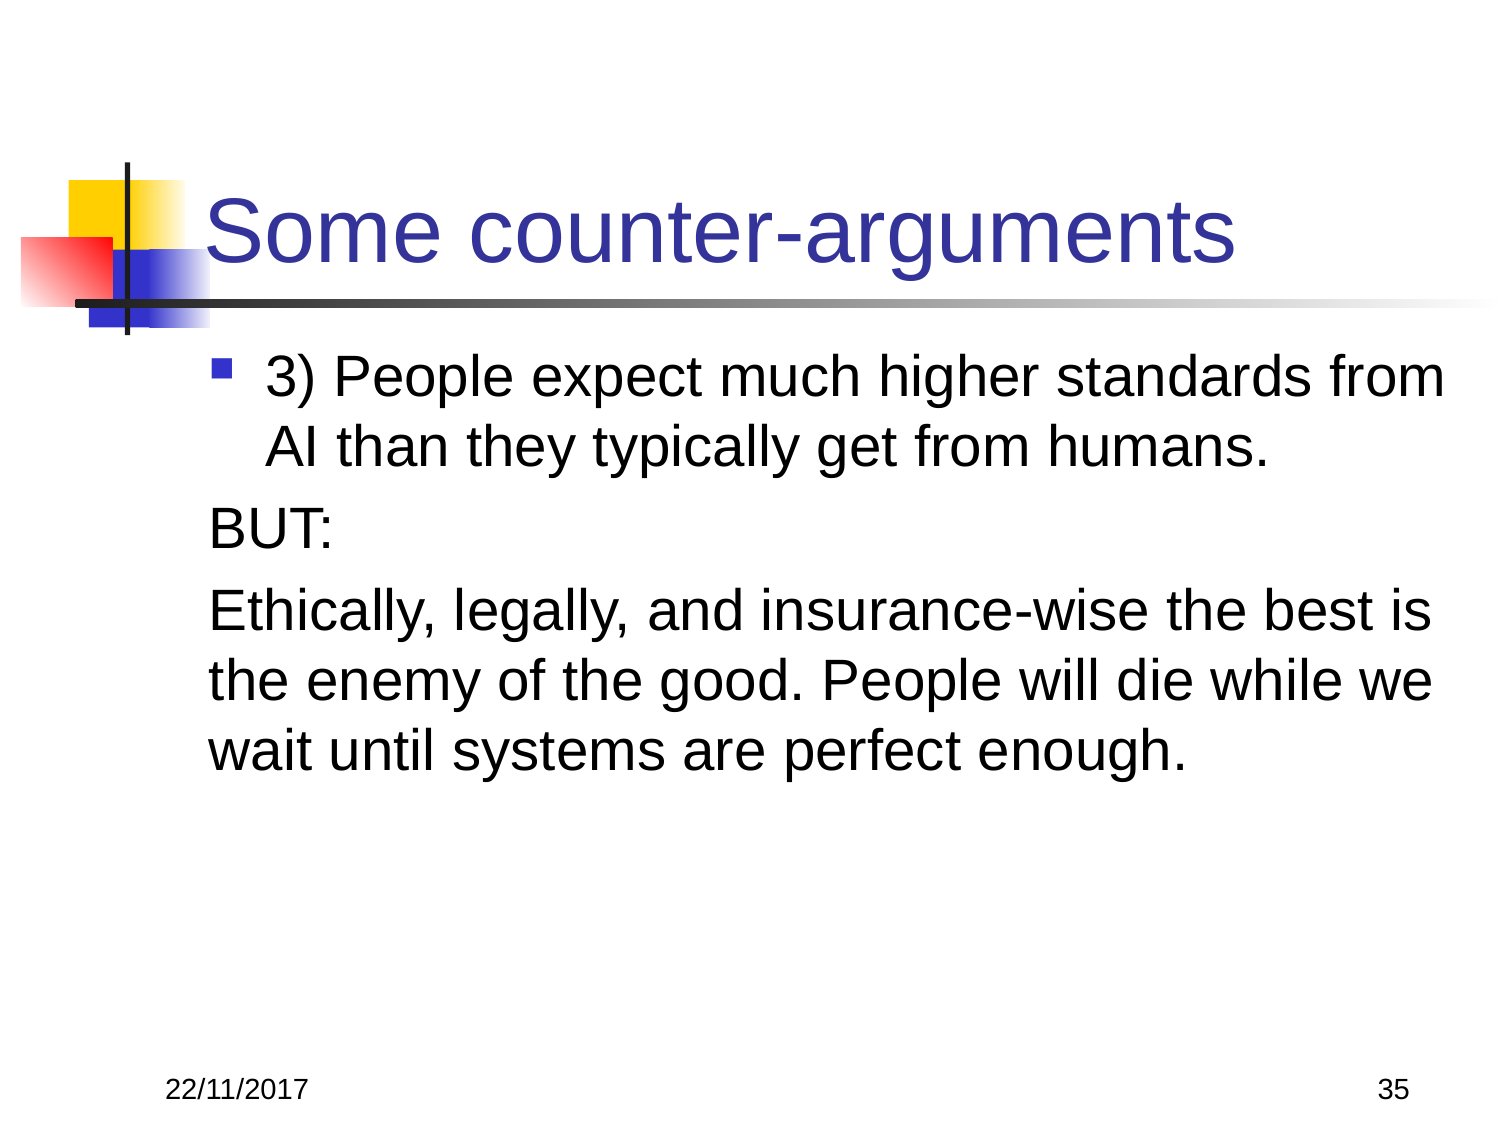

# Some counter-arguments
3) People expect much higher standards from AI than they typically get from humans.
BUT:
Ethically, legally, and insurance-wise the best is the enemy of the good. People will die while we wait until systems are perfect enough.
22/11/2017

35